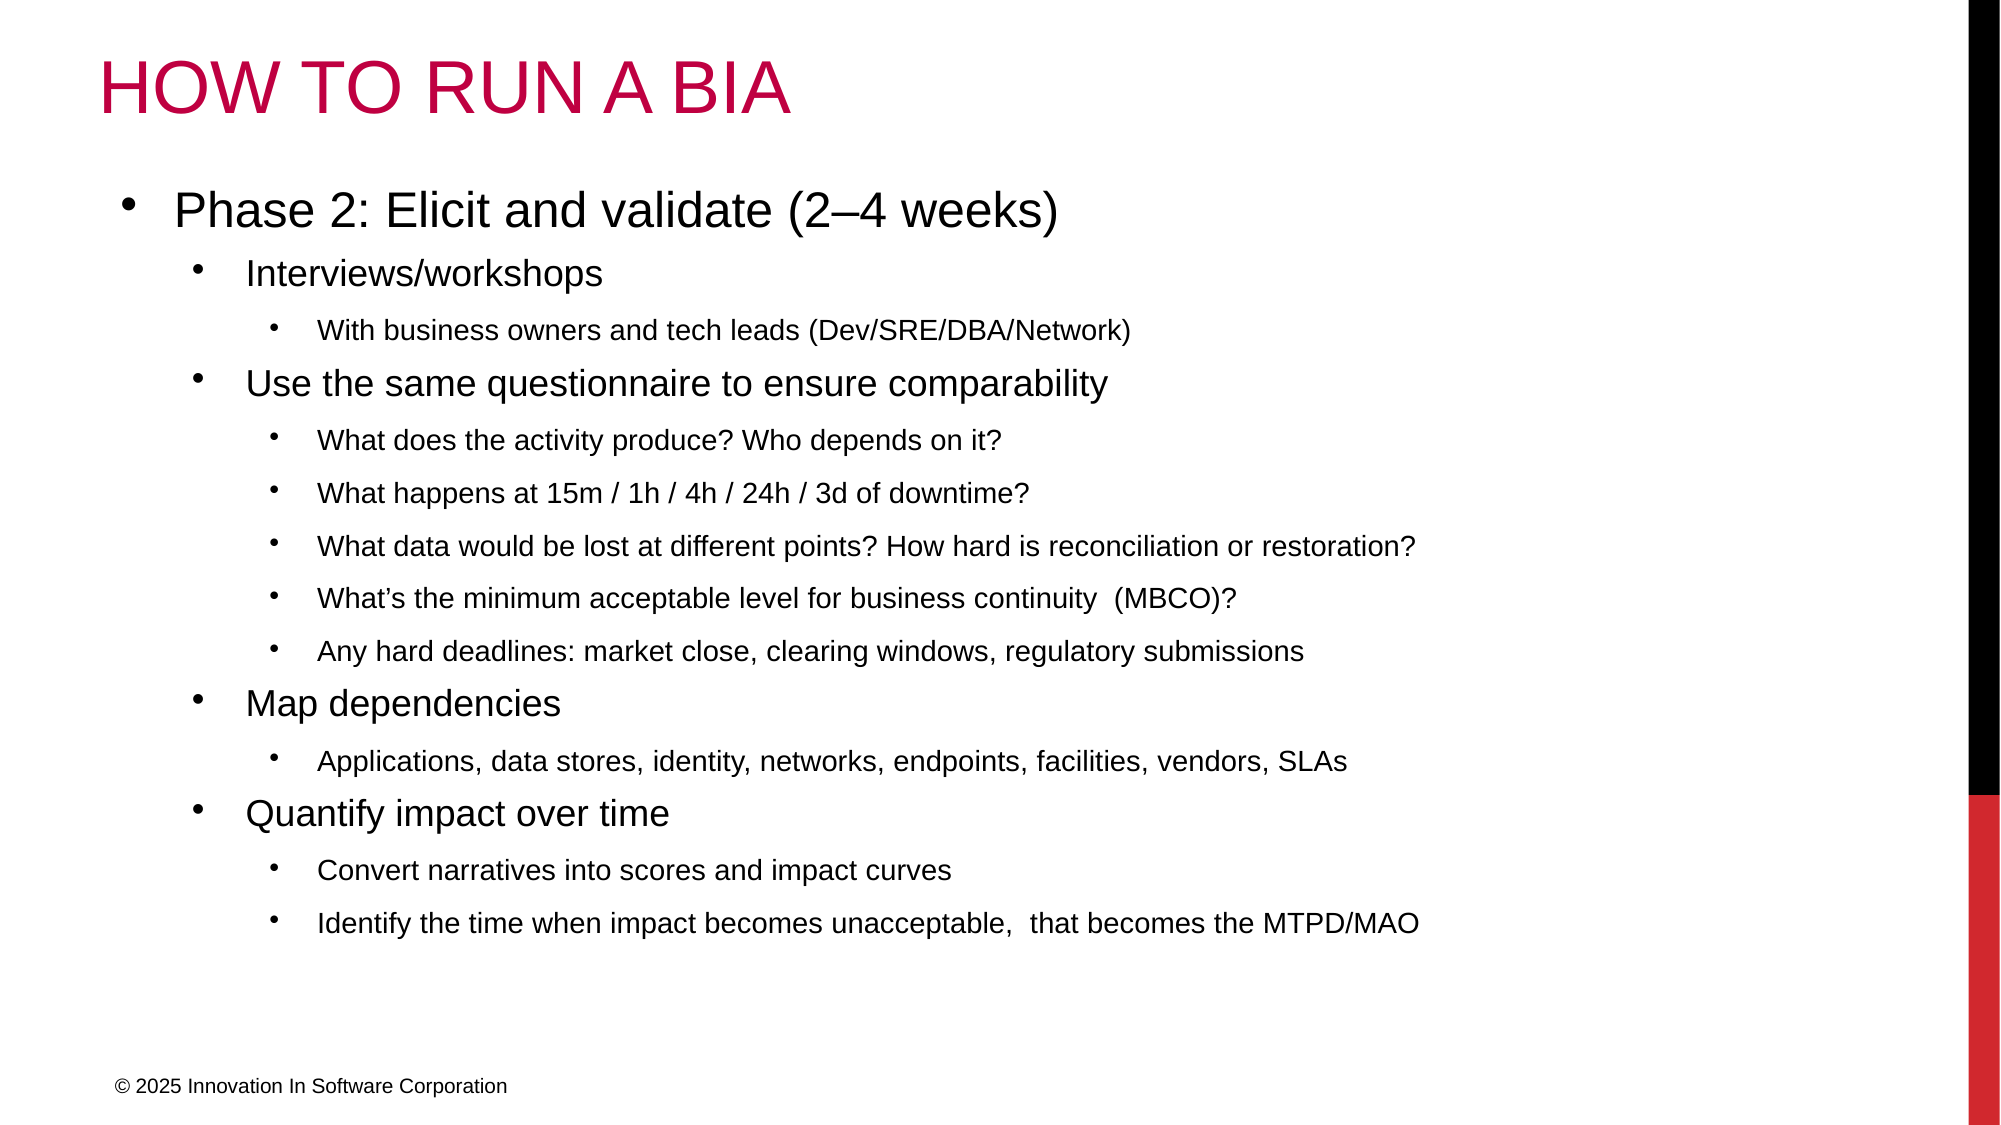

# How to run a BIA
Phase 2: Elicit and validate (2–4 weeks)
Interviews/workshops
With business owners and tech leads (Dev/SRE/DBA/Network)
Use the same questionnaire to ensure comparability
What does the activity produce? Who depends on it?
What happens at 15m / 1h / 4h / 24h / 3d of downtime?
What data would be lost at different points? How hard is reconciliation or restoration?
What’s the minimum acceptable level for business continuity  (MBCO)?
Any hard deadlines: market close, clearing windows, regulatory submissions
Map dependencies
Applications, data stores, identity, networks, endpoints, facilities, vendors, SLAs
Quantify impact over time
Convert narratives into scores and impact curves
Identify the time when impact becomes unacceptable,  that becomes the MTPD/MAO
© 2025 Innovation In Software Corporation